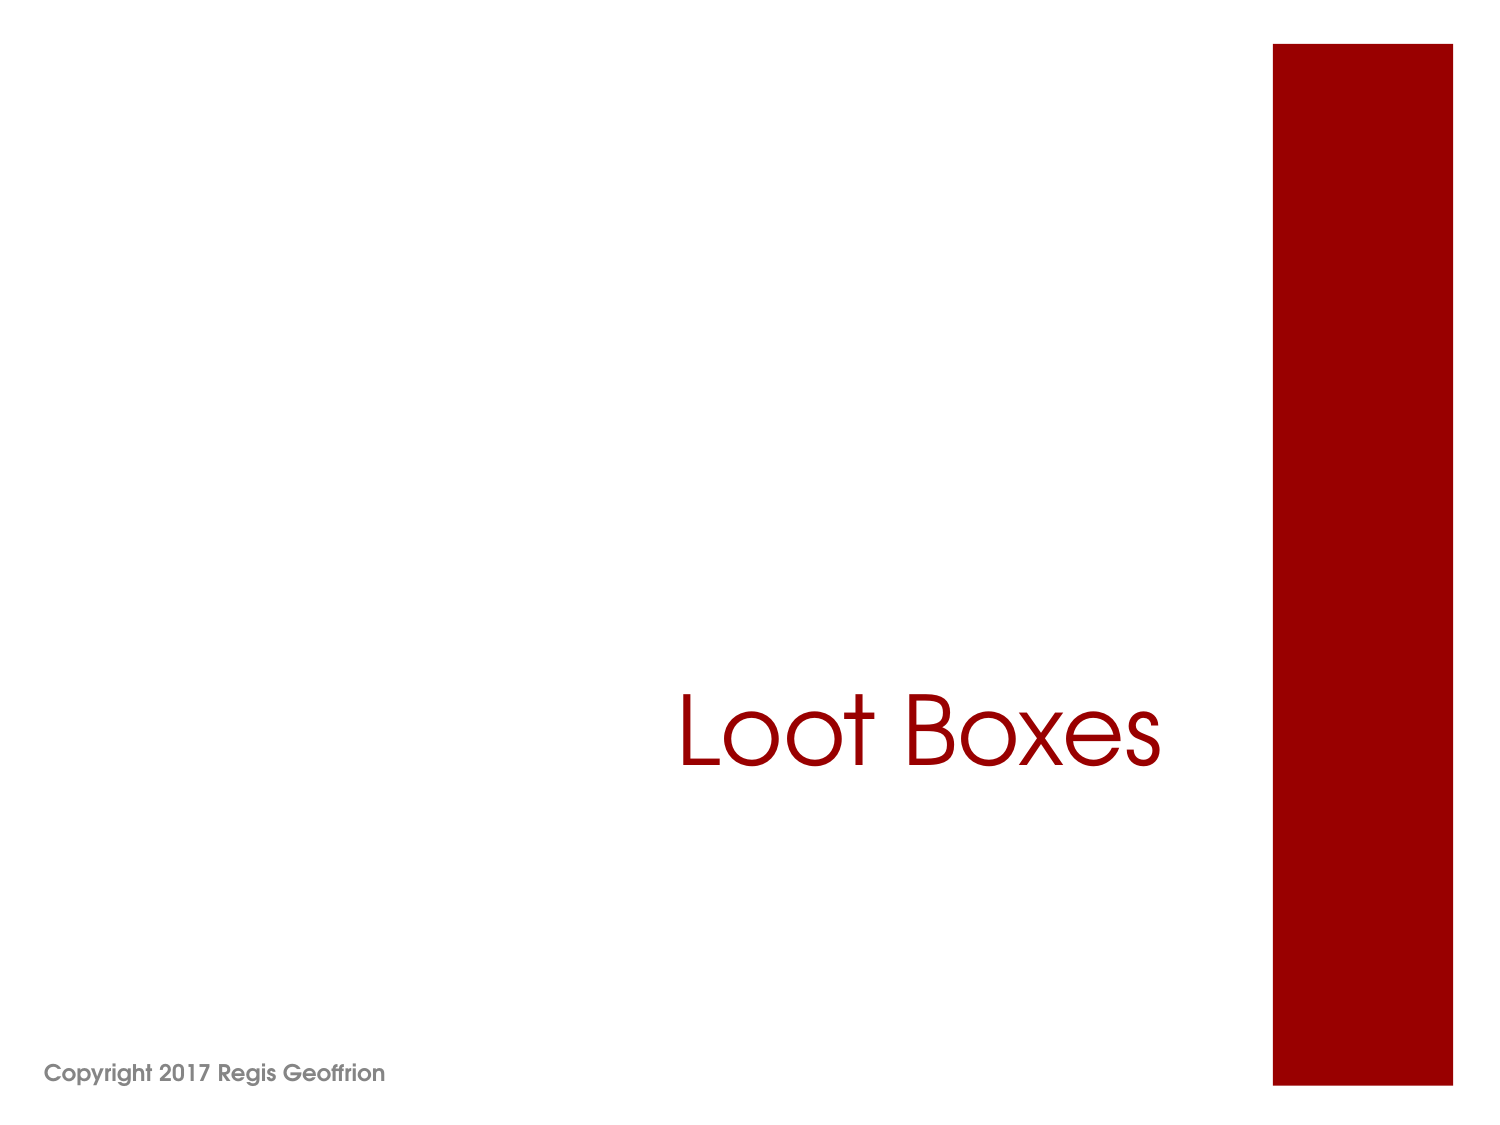

# Loot Boxes

Copyright 2017 Regis Geoffrion